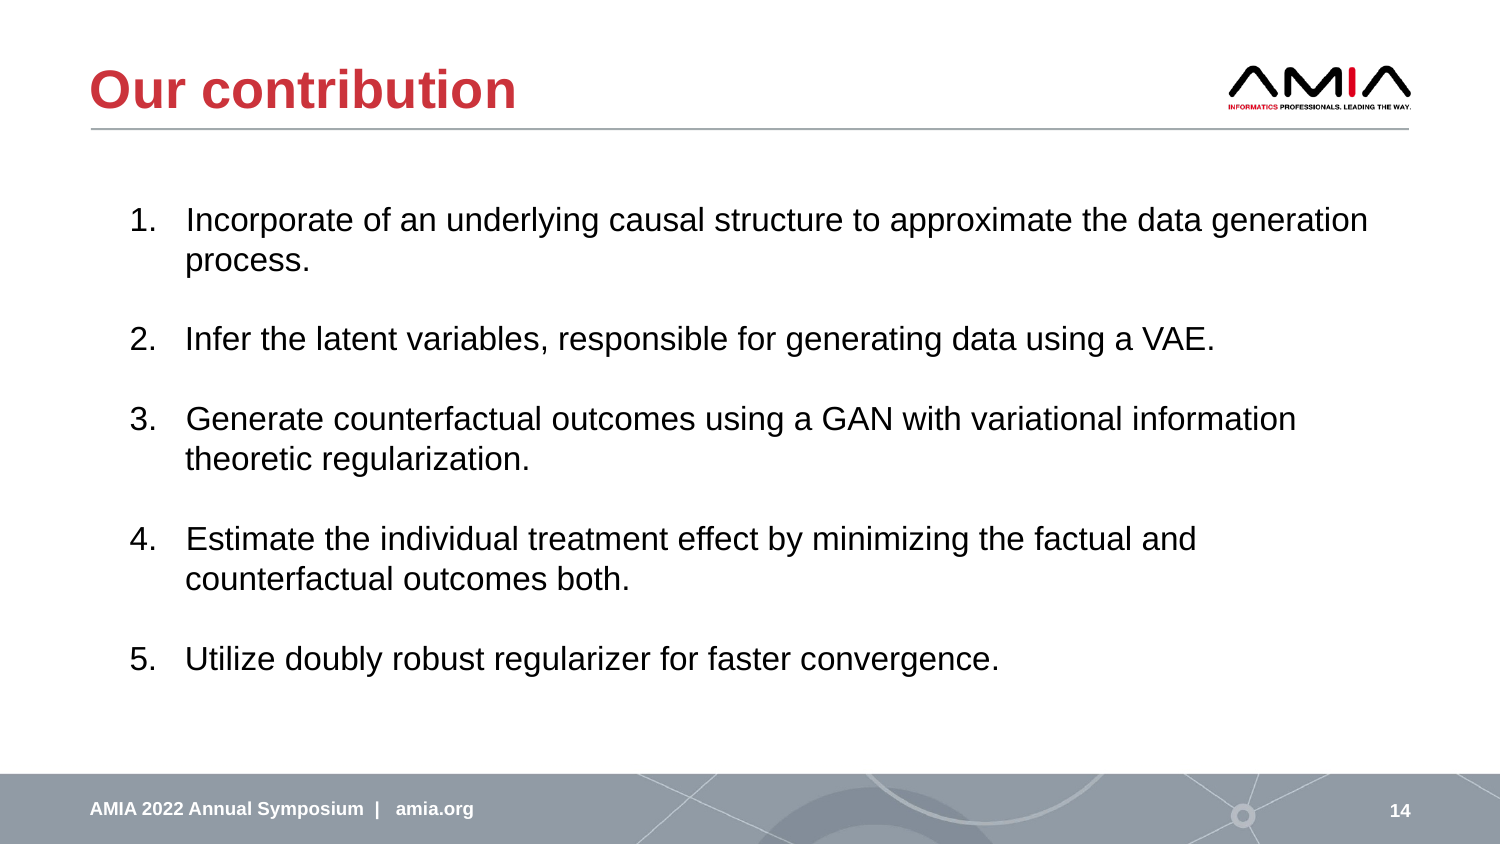

# Our contribution
Incorporate of an underlying causal structure to approximate the data generation
      process.

2.   Infer the latent variables, responsible for generating data using a VAE.

Generate counterfactual outcomes using a GAN with variational information
      theoretic regularization.

Estimate the individual treatment effect by minimizing the factual and
      counterfactual outcomes both.

5.   Utilize doubly robust regularizer for faster convergence.

AMIA 2022 Annual Symposium  |   amia.org
14